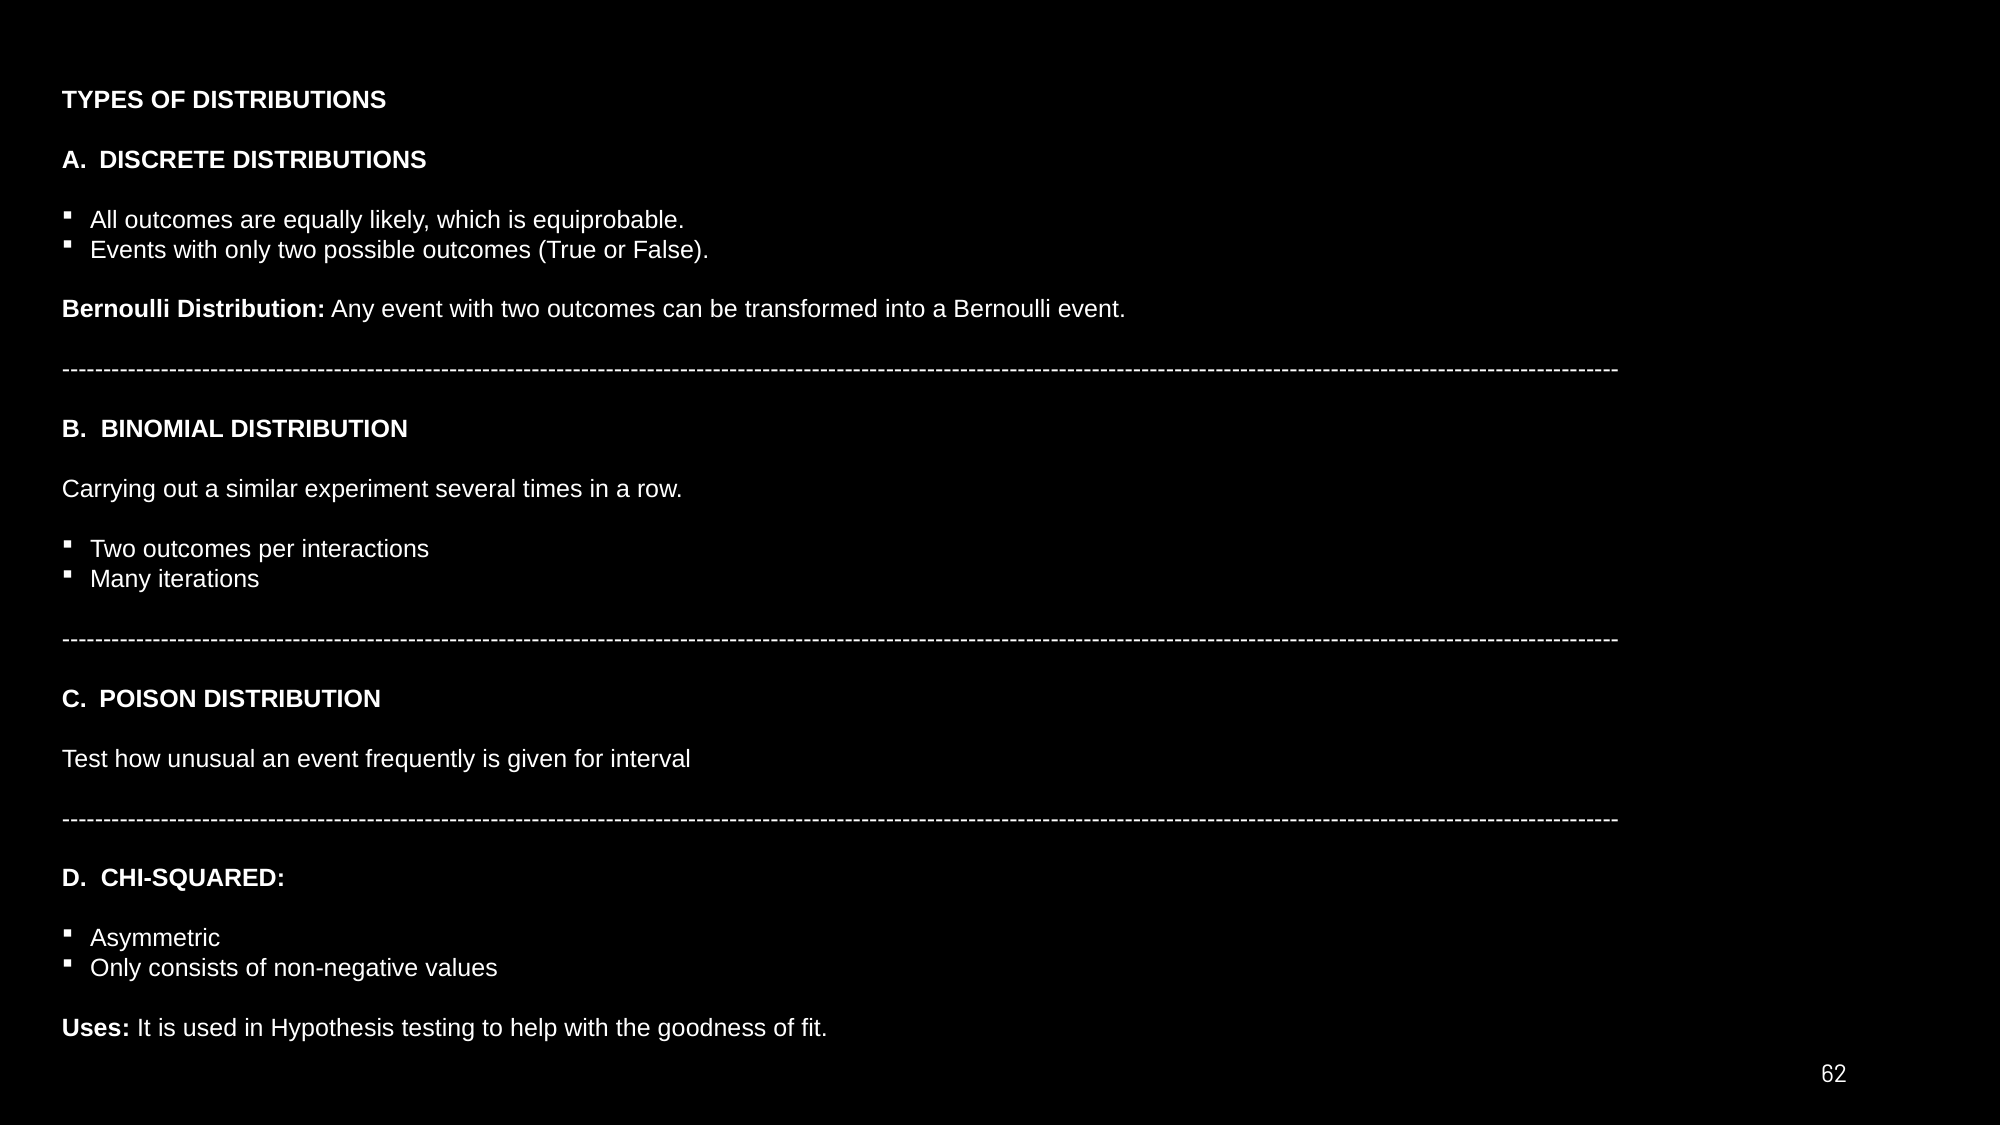

TYPES OF DISTRIBUTIONS

DISCRETE DISTRIBUTIONS

All outcomes are equally likely, which is equiprobable.
Events with only two possible outcomes (True or False).

Bernoulli Distribution: Any event with two outcomes can be transformed into a Bernoulli event.

---------------------------------------------------------------------------------------------------------------------------------------------------------------------------------------------

B.  BINOMIAL DISTRIBUTION

Carrying out a similar experiment several times in a row.

Two outcomes per interactions
Many iterations

---------------------------------------------------------------------------------------------------------------------------------------------------------------------------------------------

POISON DISTRIBUTION

Test how unusual an event frequently is given for interval

---------------------------------------------------------------------------------------------------------------------------------------------------------------------------------------------

D.  CHI-SQUARED:

Asymmetric
Only consists of non-negative values

Uses: It is used in Hypothesis testing to help with the goodness of fit.
62